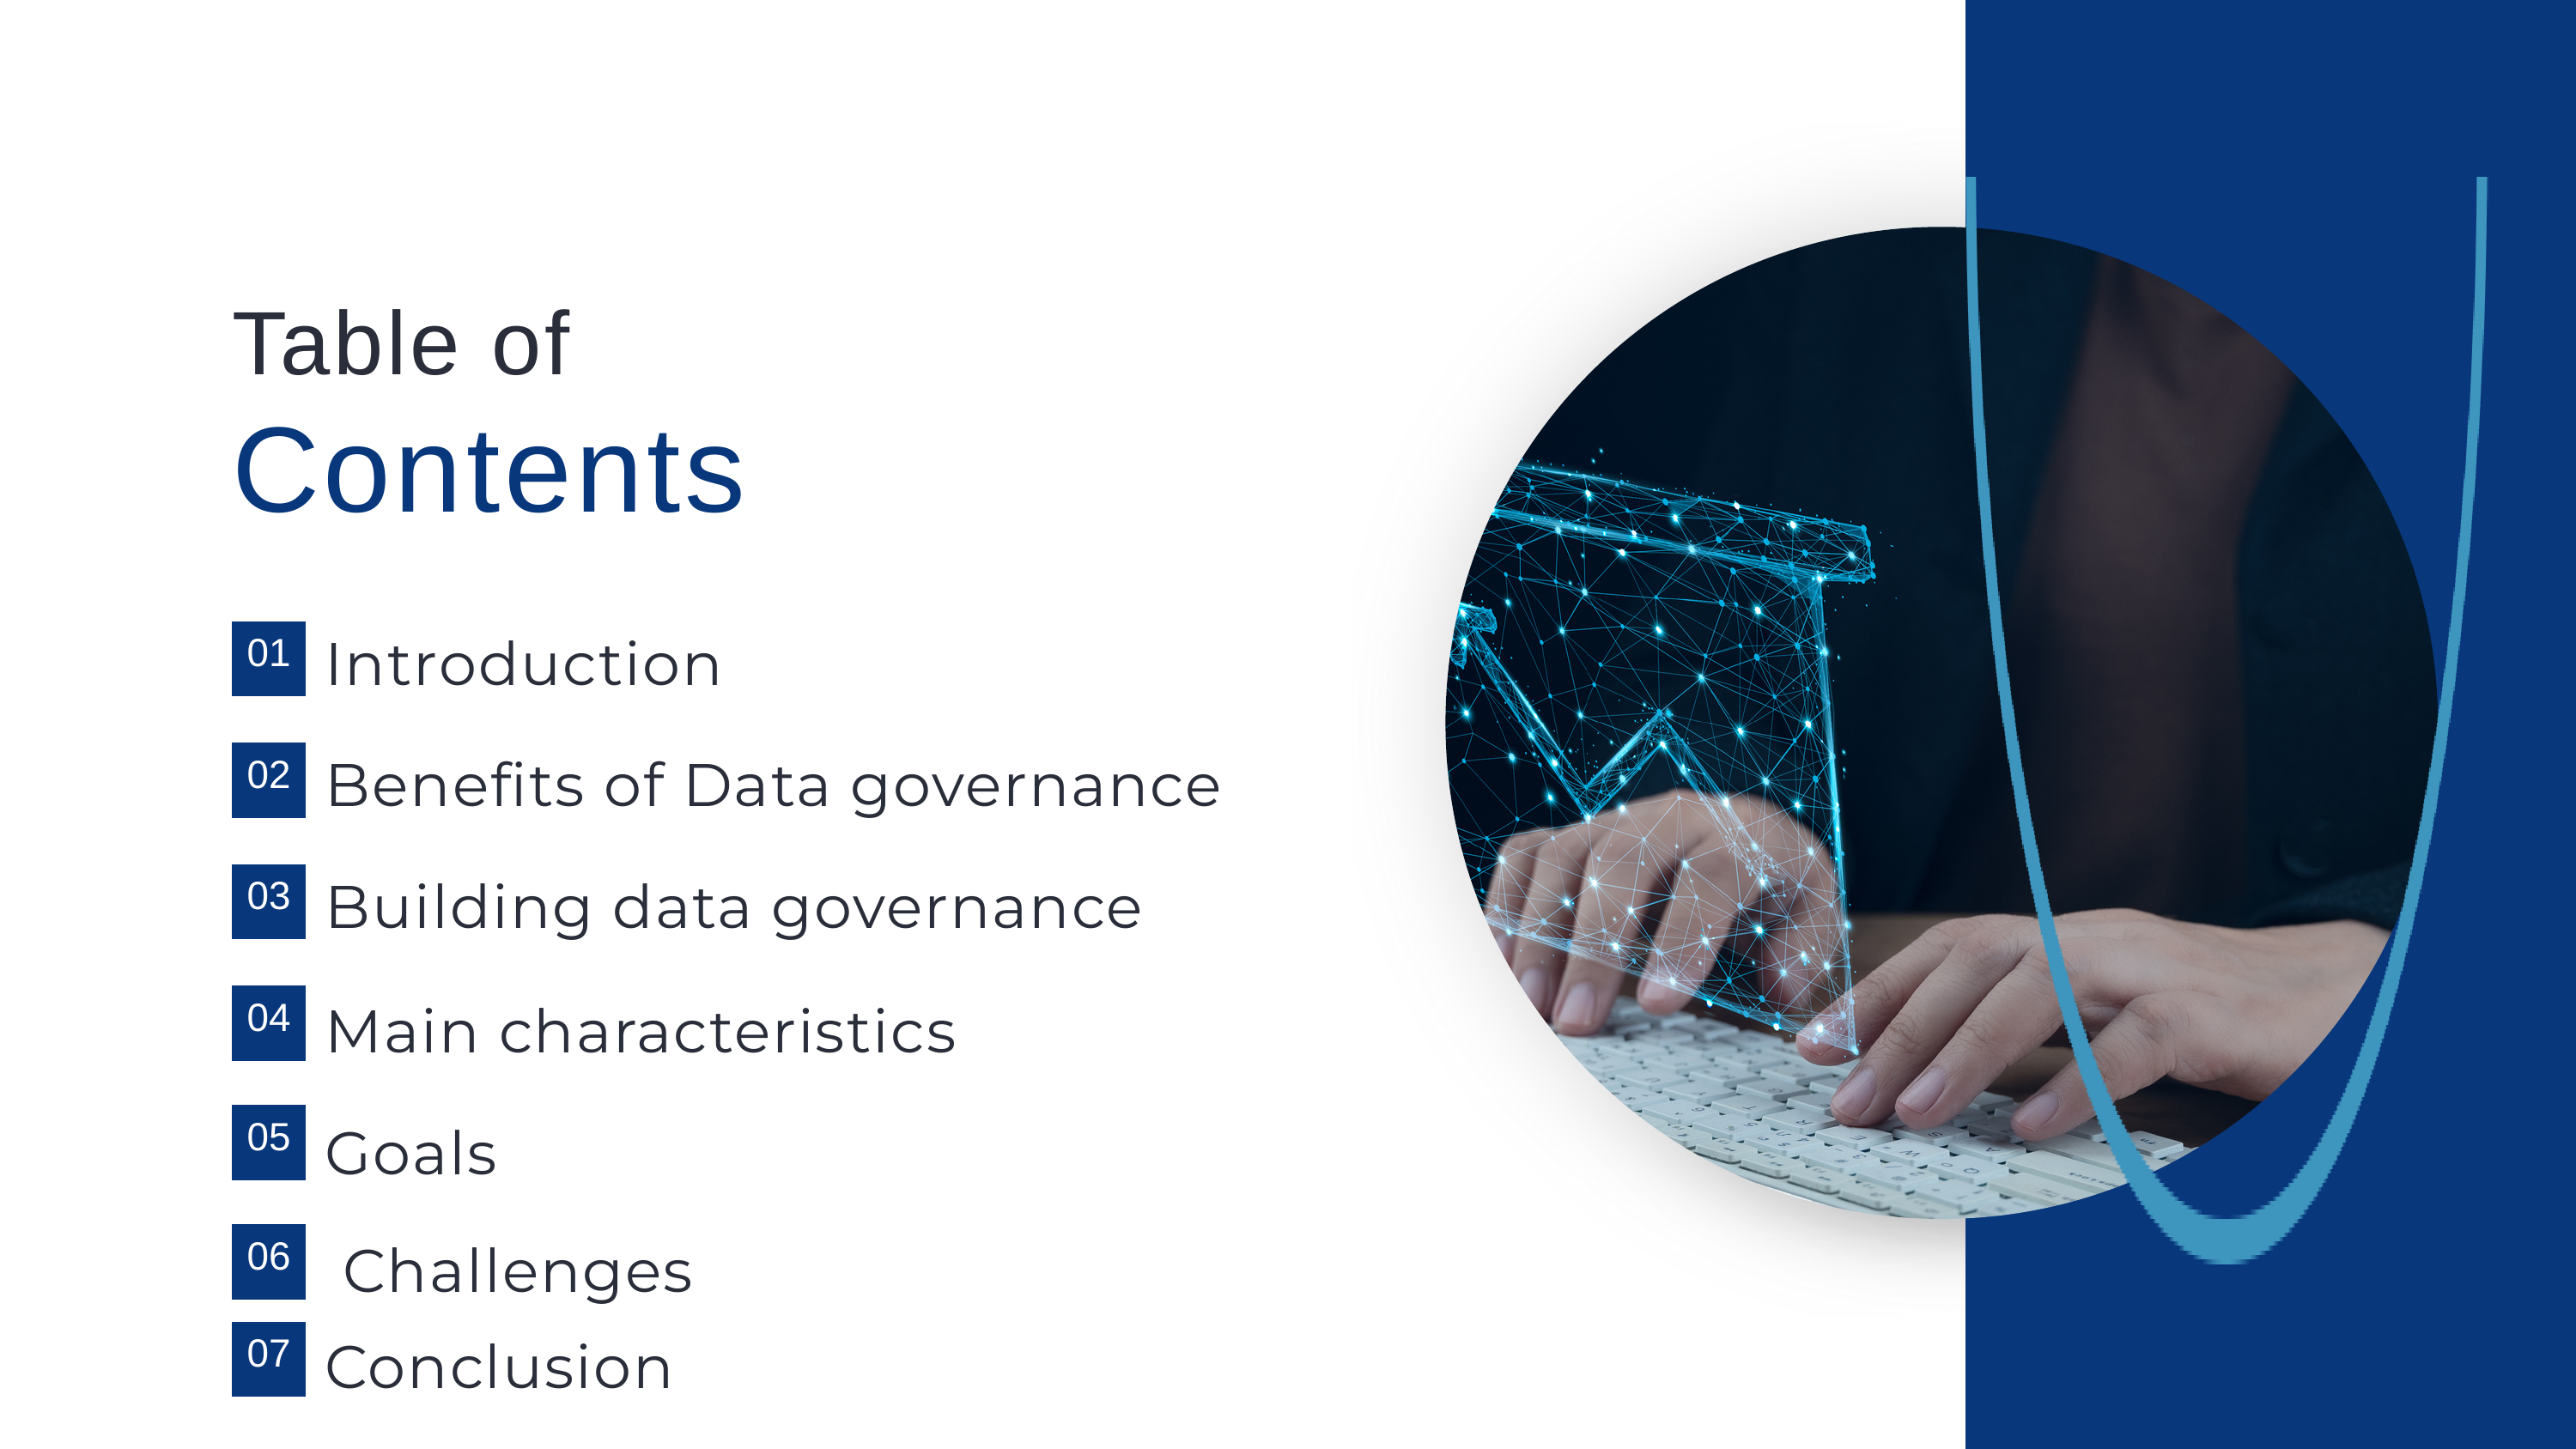

Table of
Contents

Introduction

01
Benefits of Data governance

02
Building data governance

03
Main characteristics

04
Goals

05
 Challenges

06
Conclusion

07